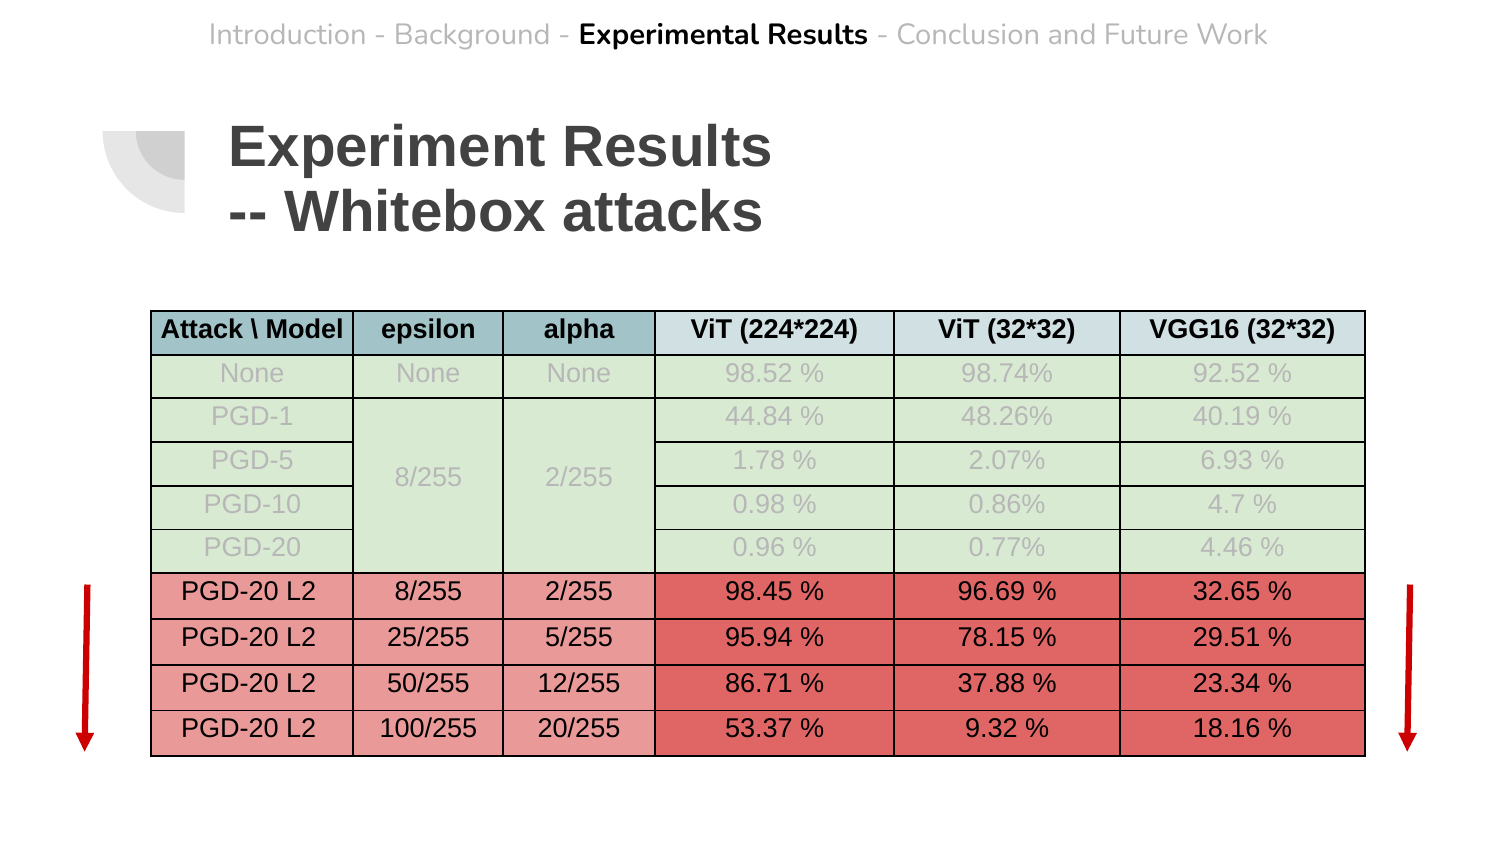

Introduction - Background - Experimental Results - Conclusion and Future Work
# Experiment Results
-- Whitebox attacks
| Attack \ Model | epsilon | alpha | ViT (224\*224) | ViT (32\*32) | VGG16 (32\*32) |
| --- | --- | --- | --- | --- | --- |
| None | None | None | 98.52 % | 98.74% | 92.52 % |
| PGD-1 | 8/255 | 2/255 | 44.84 % | 48.26% | 40.19 % |
| PGD-5 |  |  | 1.78 % | 2.07% | 6.93 % |
| PGD-10 |  |  | 0.98 % | 0.86% | 4.7 % |
| PGD-20 |  |  | 0.96 % | 0.77% | 4.46 % |
| PGD-20 L2 | 8/255 | 2/255 | 98.45 % | 96.69 % | 32.65 % |
| PGD-20 L2 | 25/255 | 5/255 | 95.94 % | 78.15 % | 29.51 % |
| PGD-20 L2 | 50/255 | 12/255 | 86.71 % | 37.88 % | 23.34 % |
| PGD-20 L2 | 100/255 | 20/255 | 53.37 % | 9.32 % | 18.16 % |